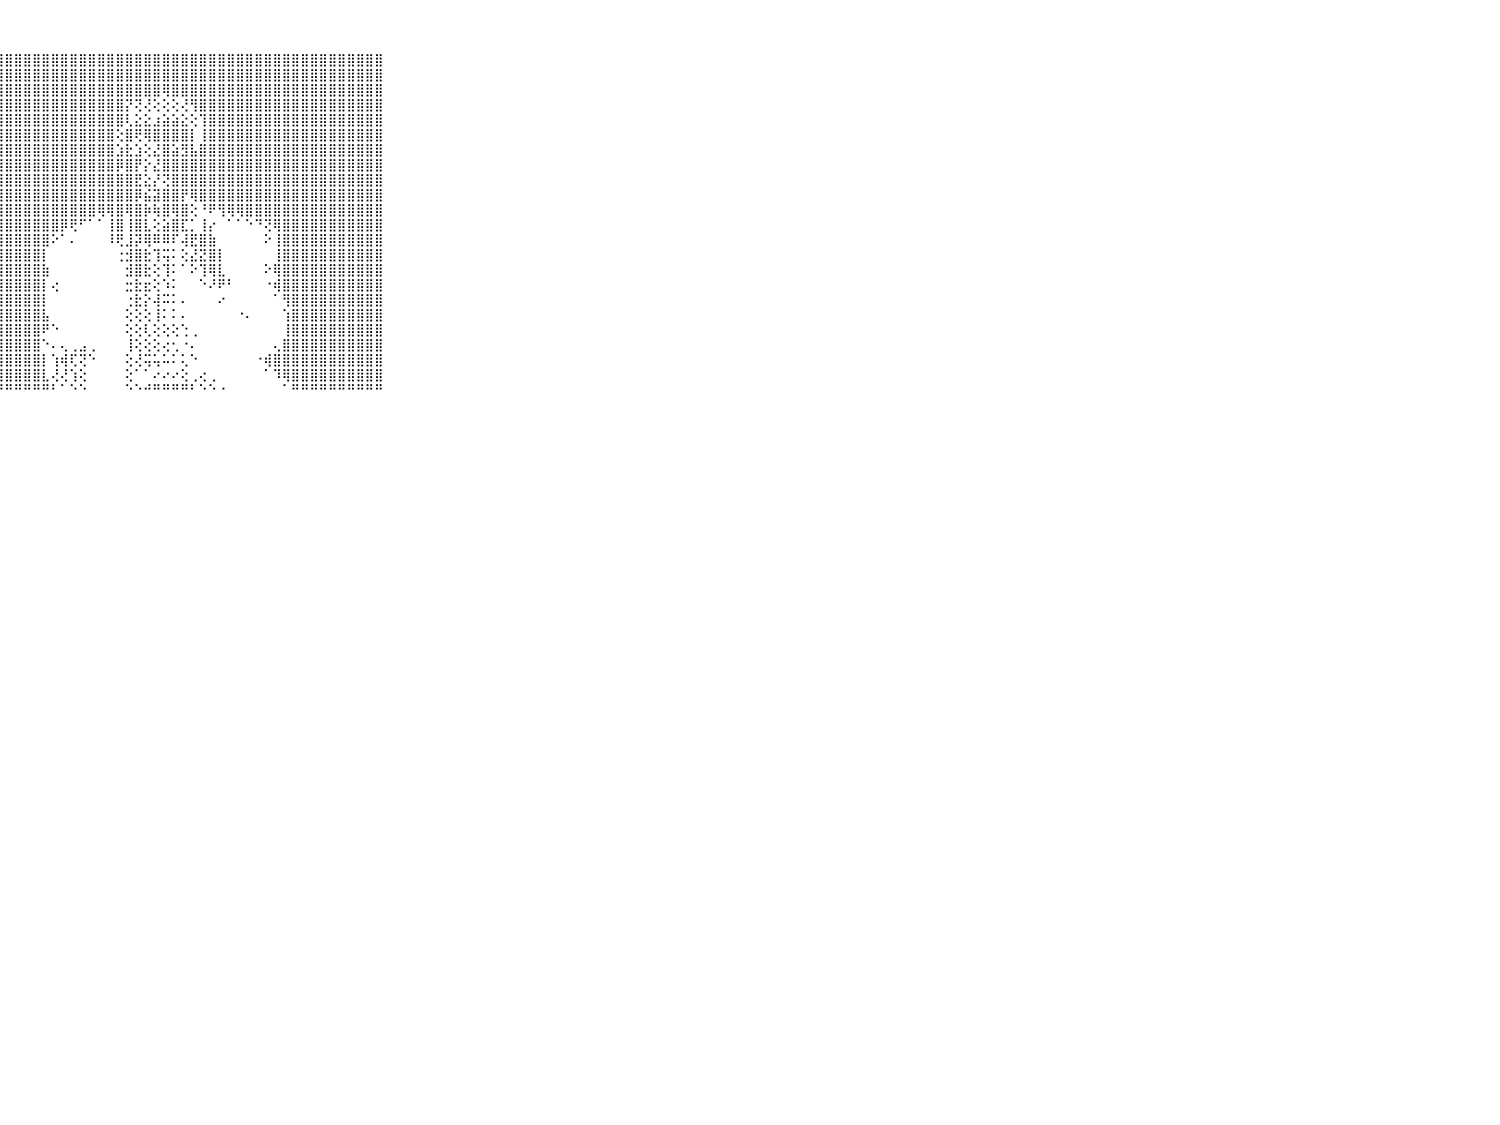

⠀⠀⠀⠀⠀⠀⠀⠀⠀⠀⠀⣿⣿⣿⣿⣿⣿⣿⣿⣿⣿⣿⣿⣿⣿⣿⣿⣿⣿⣿⣿⣿⣿⣿⣿⣿⣿⣿⣿⣿⣿⣿⣿⣿⣿⣿⣿⣿⣿⣿⣿⣿⣿⣿⣿⣿⣿⣿⣿⣿⣿⣿⣿⣿⣿⣿⣿⣿⣿⠀⠀⠀⠀⠀⠀⠀⠀⠀⠀⠀⠀
⠀⠀⠀⠀⠀⠀⠀⠀⠀⠀⠀⣿⣿⣿⣿⣿⣿⣿⣿⣿⣿⣿⣿⣿⣿⣿⣿⣿⣿⣿⣿⣿⣿⣿⣿⣿⣿⣿⣿⣿⣿⣿⣿⣿⣿⣿⣿⣿⣿⣿⣿⣿⣿⣿⣿⣿⣿⣿⣿⣿⣿⣿⣿⣿⣿⣿⣿⣿⣿⠀⠀⠀⠀⠀⠀⠀⠀⠀⠀⠀⠀
⠀⠀⠀⠀⠀⠀⠀⠀⠀⠀⠀⣿⣿⣿⣿⣿⣿⣿⣿⣿⣿⣿⣿⣿⣿⣿⣿⣿⣿⣿⣿⣿⣿⣿⣿⣿⣿⣿⣿⣿⣿⣿⣿⣿⣿⢿⣿⣿⣿⣿⣿⣿⣿⣿⣿⣿⣿⣿⣿⣿⣿⣿⣿⣿⣿⣿⣿⣿⣿⠀⠀⠀⠀⠀⠀⠀⠀⠀⠀⠀⠀
⠀⠀⠀⠀⠀⠀⠀⠀⠀⠀⠀⣿⣿⣿⣿⣿⣿⣿⣿⣿⣿⣿⣿⣿⣿⣿⣿⣿⣿⣿⣿⣿⣿⣿⣿⣿⣿⣿⣿⣿⣿⡝⢝⢜⢕⢕⢕⢜⢻⣿⣿⣿⣿⣿⣿⣿⣿⣿⣿⣿⣿⣿⣿⣿⣿⣿⣿⣿⣿⠀⠀⠀⠀⠀⠀⠀⠀⠀⠀⠀⠀
⠀⠀⠀⠀⠀⠀⠀⠀⠀⠀⠀⣿⣿⣿⣿⣿⣿⣿⣿⣿⣿⣿⣿⣿⣿⣿⣿⣿⣿⣿⣿⣿⣿⣿⣿⣿⣿⣿⣿⣿⣿⢇⣕⣕⣰⣵⣵⣕⢕⢹⣿⣿⣿⣿⣿⣿⣿⣿⣿⣿⣿⣿⣿⣿⣿⣿⣿⣿⣿⠀⠀⠀⠀⠀⠀⠀⠀⠀⠀⠀⠀
⠀⠀⠀⠀⠀⠀⠀⠀⠀⠀⠀⣿⣿⣿⣿⣿⣿⣿⣿⣿⣿⣿⣿⣿⣿⣿⣿⣿⣿⣿⣿⣿⣿⣿⣿⣿⣿⣿⣿⣿⢕⣿⢟⢿⣿⣿⣿⣿⡇⢸⣿⣿⣿⣿⣿⣿⣿⣿⣿⣿⣿⣿⣿⣿⣿⣿⣿⣿⣿⠀⠀⠀⠀⠀⠀⠀⠀⠀⠀⠀⠀
⠀⠀⠀⠀⠀⠀⠀⠀⠀⠀⠀⣿⣿⣿⣿⣿⣿⣿⣿⣿⣿⣿⣿⣿⣿⣿⣿⣿⣿⣿⣿⣿⣿⣿⣿⣿⣿⣿⣿⣿⣱⣗⣱⢕⣜⣿⣵⣻⣧⣿⣿⣿⣿⣿⣿⣿⣿⣿⣿⣿⣿⣿⣿⣿⣿⣿⣿⣿⣿⠀⠀⠀⠀⠀⠀⠀⠀⠀⠀⠀⠀
⠀⠀⠀⠀⠀⠀⠀⠀⠀⠀⠀⣿⣿⣿⣿⣿⣿⣿⣿⣿⣿⣿⣿⣿⣿⣿⣿⣿⣿⣿⣿⣿⣿⣿⣿⣿⣿⣿⣿⣿⡿⣿⡟⡕⣜⣿⣿⣿⣿⣿⣿⣿⣿⣿⣿⣿⣿⣿⣿⣿⣿⣿⣿⣿⣿⣿⣿⣿⣿⠀⠀⠀⠀⠀⠀⠀⠀⠀⠀⠀⠀
⠀⠀⠀⠀⠀⠀⠀⠀⠀⠀⠀⣿⣿⣿⣿⣿⣿⣿⣿⣿⣿⣿⣿⣿⣿⣿⣿⣿⣿⣿⣿⣿⣿⣿⣿⣿⣿⣿⣿⣿⣿⣿⣟⣕⡜⢝⣿⣿⣿⣿⣿⣿⣿⣿⣿⣿⣿⣿⣿⣿⣿⣿⣿⣿⣿⣿⣿⣿⣿⠀⠀⠀⠀⠀⠀⠀⠀⠀⠀⠀⠀
⠀⠀⠀⠀⠀⠀⠀⠀⠀⠀⠀⣿⣿⣿⣿⣿⣿⣿⣿⣿⣿⣿⣿⣿⣿⣿⣿⣿⣿⣿⣿⣿⣿⣿⣿⣿⣿⣿⣿⣿⣿⣿⡿⣮⣽⣿⣿⡟⢿⣿⣿⣿⣿⣿⣿⣿⣿⣿⣿⣿⣿⣿⣿⣿⣿⣿⣿⣿⣿⠀⠀⠀⠀⠀⠀⠀⠀⠀⠀⠀⠀
⠀⠀⠀⠀⠀⠀⠀⠀⠀⠀⠀⣿⣿⣿⣿⣿⣿⣿⣿⣿⣿⣿⣿⣿⣿⣿⣿⣿⣿⣿⣿⣿⣿⣿⣿⣿⣿⣿⢿⢿⣿⢿⣿⡷⢷⣿⢿⣿⢕⠘⠟⢻⢿⢿⣿⣿⣿⣿⣿⣿⣿⣿⣿⣿⣿⣿⣿⣿⣿⠀⠀⠀⠀⠀⠀⠀⠀⠀⠀⠀⠀
⠀⠀⠀⠀⠀⠀⠀⠀⠀⠀⠀⣿⣿⣿⣿⣿⣿⣿⣿⣿⣿⣿⣿⣿⣿⣿⣿⣿⣿⣿⣿⣿⣿⣿⡿⢟⠋⠁⠁⢸⣿⢸⣿⣇⢕⣵⣿⣏⡁⢸⡔⠀⠁⠁⠑⠙⢝⢿⣿⣿⣿⣿⣿⣿⣿⣿⣿⣿⣿⠀⠀⠀⠀⠀⠀⠀⠀⠀⠀⠀⠀
⠀⠀⠀⠀⠀⠀⠀⠀⠀⠀⠀⣿⣿⣿⣿⣿⣿⣿⣿⣿⣿⣿⣿⣿⣿⣿⣿⣿⣿⣿⣿⣿⣿⠕⠁⠄⠀⠀⠀⠸⢟⣸⡽⢿⠿⠿⠏⢼⣟⣿⣷⠀⠀⠀⠀⠀⠕⢸⣿⣿⣿⣿⣿⣿⣿⣿⣿⣿⣿⠀⠀⠀⠀⠀⠀⠀⠀⠀⠀⠀⠀
⠀⠀⠀⠀⠀⠀⠀⠀⠀⠀⠀⣿⣿⣿⣿⣿⣿⣿⣿⣿⣿⣿⣿⣿⣿⣿⣿⣿⣿⣿⣿⣿⡇⠀⠀⠀⠀⠀⠀⠀⢐⣺⣿⣗⢹⢭⠅⢕⣜⣝⣿⡇⠀⠀⠀⠀⠀⢸⣿⣿⣿⣿⣿⣿⣿⣿⣿⣿⣿⠀⠀⠀⠀⠀⠀⠀⠀⠀⠀⠀⠀
⠀⠀⠀⠀⠀⠀⠀⠀⠀⠀⠀⣿⣿⣿⣿⣿⣿⣿⣿⣿⣿⣿⣿⣿⣿⣿⣿⣿⣿⣿⣿⣿⣷⠀⠀⠀⠀⠀⠀⠀⠀⣺⣿⣗⢕⢹⠅⠁⠕⢹⢿⣇⠀⠀⠀⠀⠕⢿⣿⣿⣿⣿⣿⣿⣿⣿⣿⣿⣿⠀⠀⠀⠀⠀⠀⠀⠀⠀⠀⠀⠀
⠀⠀⠀⠀⠀⠀⠀⠀⠀⠀⠀⣿⣿⣿⣿⣿⣿⣿⣿⣿⣿⣿⣿⣿⣿⣿⣿⣿⣿⣿⣿⣿⡇⢔⠀⠀⠀⠀⠀⠀⠀⣒⣗⣖⢕⠱⠅⠀⠀⠑⠜⠟⠃⠀⠀⠀⠐⢾⣿⣿⣿⣿⣿⣿⣿⣿⣿⣿⣿⠀⠀⠀⠀⠀⠀⠀⠀⠀⠀⠀⠀
⠀⠀⠀⠀⠀⠀⠀⠀⠀⠀⠀⣿⣿⣿⣿⣿⣿⣿⣿⣿⣿⣿⣿⣿⣿⣿⣿⣿⣿⣿⣿⣿⡇⠀⠀⠀⠀⠀⠀⠀⠀⢐⣗⡕⢼⠭⠅⠄⠀⠀⠀⠔⠀⠀⠀⠀⠀⠁⢻⣿⣿⣿⣿⣿⣿⣿⣿⣿⣿⠀⠀⠀⠀⠀⠀⠀⠀⠀⠀⠀⠀
⠀⠀⠀⠀⠀⠀⠀⠀⠀⠀⠀⣿⣿⣿⣿⣿⣿⣿⣿⣿⣿⣿⣿⣿⣿⣿⣿⣿⣿⣿⣿⣿⣧⠀⠀⠀⠀⠀⠀⠀⠀⢕⢕⢕⢸⠅⠅⠄⠀⠀⠀⠀⠀⠐⠄⠀⠀⠀⢱⣿⣿⣿⣿⣿⣿⣿⣿⣿⣿⠀⠀⠀⠀⠀⠀⠀⠀⠀⠀⠀⠀
⠀⠀⠀⠀⠀⠀⠀⠀⠀⠀⠀⣿⣿⣿⣿⣿⣿⣿⣿⣿⣿⣿⣿⣿⣿⣿⣿⣿⣿⣿⣿⣿⠟⠑⠀⠀⠀⠀⠀⠀⠀⢕⢕⢇⢕⢕⢕⢑⢀⠀⠀⠀⠀⠀⠀⠀⠀⠀⢸⣿⣿⣿⣿⣿⣿⣿⣿⣿⣿⠀⠀⠀⠀⠀⠀⠀⠀⠀⠀⠀⠀
⠀⠀⠀⠀⠀⠀⠀⠀⠀⠀⠀⣿⣿⣿⣿⣿⣿⣿⣿⣿⣿⣿⣿⣿⣿⣿⣿⣿⣿⣿⣿⣿⠑⠄⢄⢀⣠⢀⠀⠀⠀⢸⢕⢕⢕⢔⢂⠐⠄⠀⠀⠀⠀⠀⠀⠀⠀⢄⣿⣿⣿⣿⣿⣿⣿⣿⣿⣿⣿⠀⠀⠀⠀⠀⠀⠀⠀⠀⠀⠀⠀
⠀⠀⠀⠀⠀⠀⠀⠀⠀⠀⠀⣿⣿⣿⣿⣿⣿⣿⣿⣿⣿⣿⣿⣿⣿⣿⣿⣿⣿⣿⣿⣿⡇⢱⢾⢏⢝⠑⠀⠀⠀⢕⢜⢭⢥⠥⠅⢅⠑⠀⠀⠀⠀⠀⠀⠐⢾⣿⣿⣿⣿⣿⣿⣿⣿⣿⣿⣿⣿⠀⠀⠀⠀⠀⠀⠀⠀⠀⠀⠀⠀
⠀⠀⠀⠀⠀⠀⠀⠀⠀⠀⠀⣿⣿⣿⣿⣿⣿⣿⣿⣿⣿⣿⣿⣿⣿⣿⣿⣿⣿⣿⣿⣿⣇⢜⢜⢱⢕⠀⠀⠀⠀⢕⠁⠁⠔⠔⠔⢕⢀⢔⢀⠀⠀⠀⠀⠀⠁⠹⢿⣿⣿⣿⣿⣿⣿⣿⣿⣿⣿⠀⠀⠀⠀⠀⠀⠀⠀⠀⠀⠀⠀
⠀⠀⠀⠀⠀⠀⠀⠀⠀⠀⠀⠛⠛⠛⠛⠛⠛⠛⠛⠛⠛⠛⠛⠛⠛⠛⠛⠛⠛⠛⠛⠛⠛⠃⠁⠑⠑⠀⠀⠀⠀⠑⠑⠚⠛⠛⠛⠛⠃⠑⠑⠐⠀⠀⠀⠀⠀⠀⠁⠛⠛⠛⠛⠛⠛⠛⠛⠛⠛⠀⠀⠀⠀⠀⠀⠀⠀⠀⠀⠀⠀